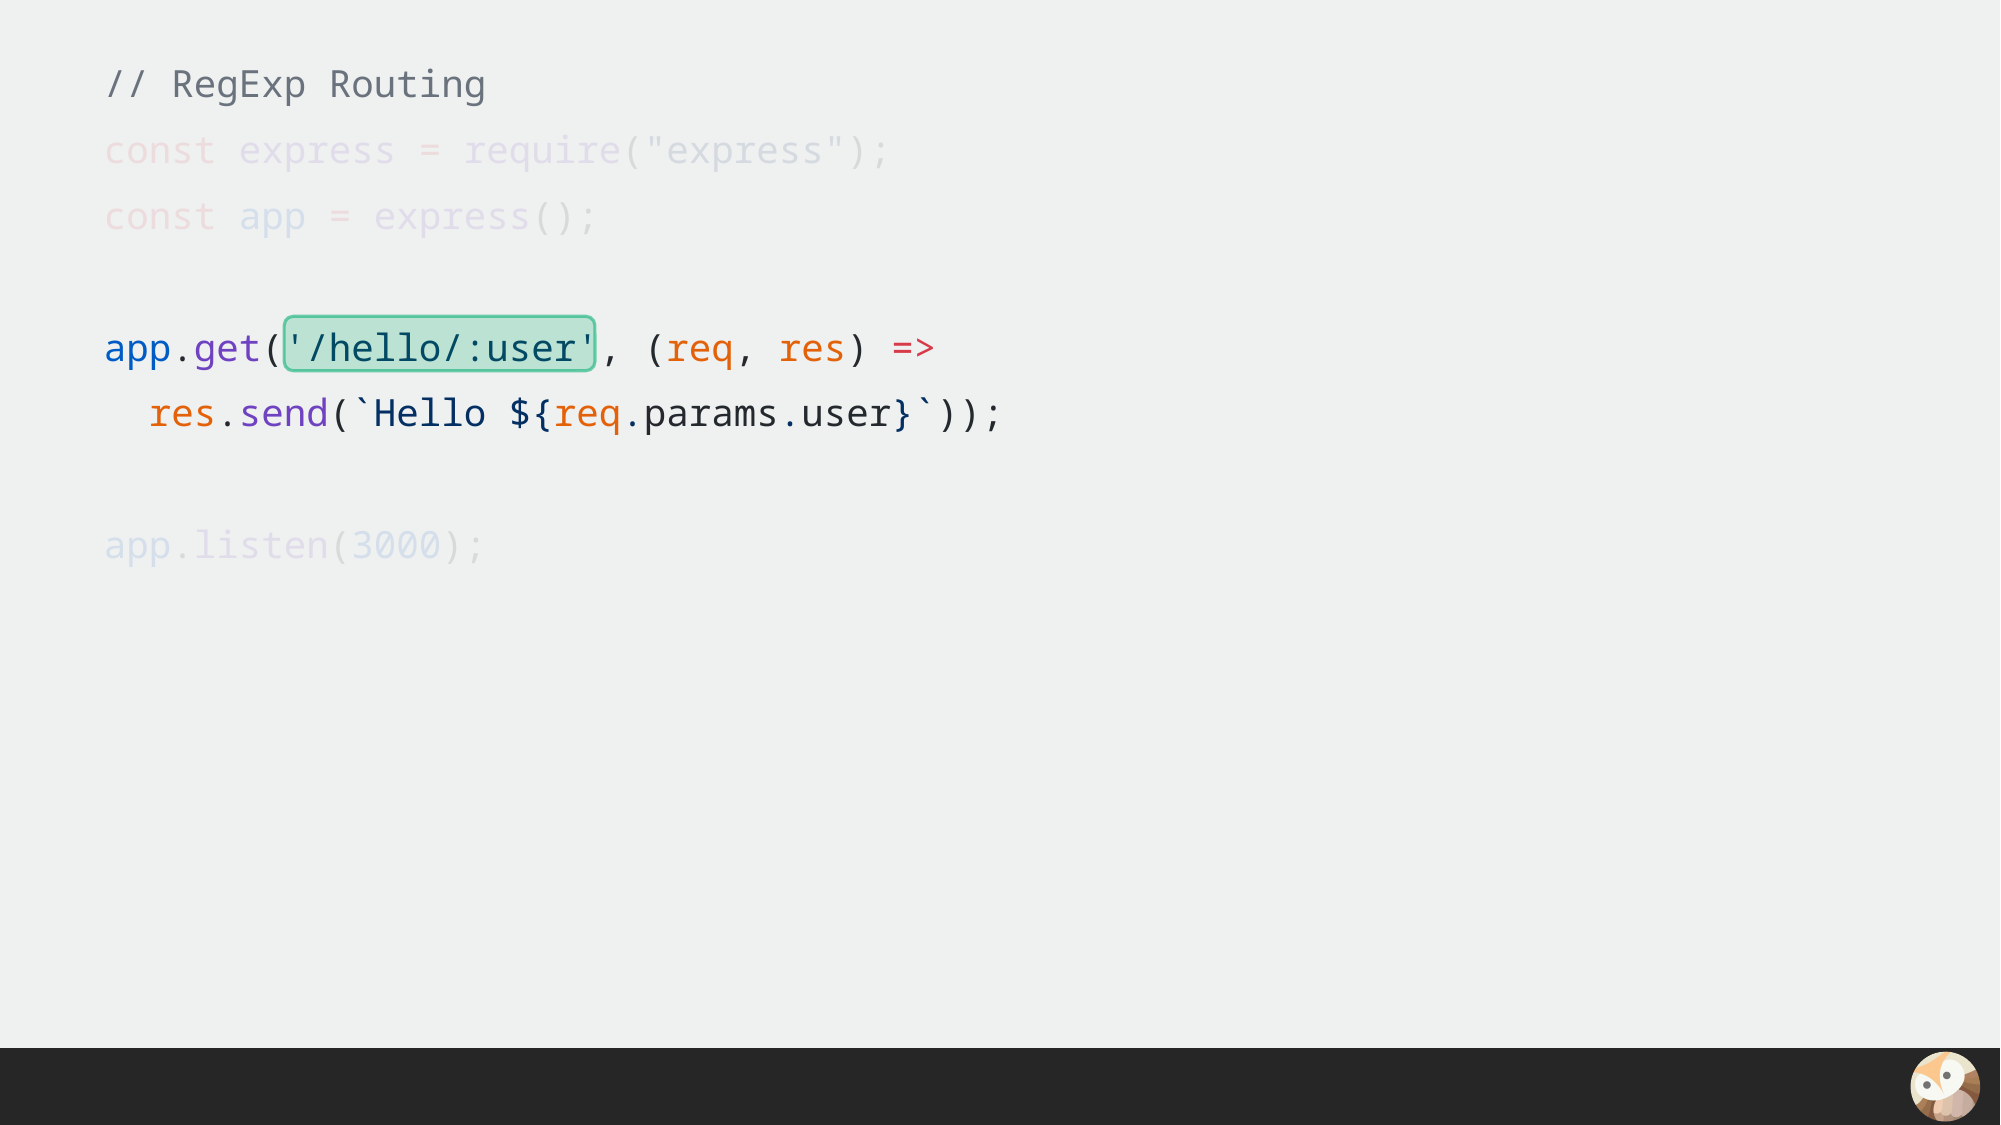

// RegExp Routing
const express = require("express");
const app = express();

app.get('/hello/:user', (req, res) =>
  res.send(`Hello ${req.params.user}`));

app.listen(3000);